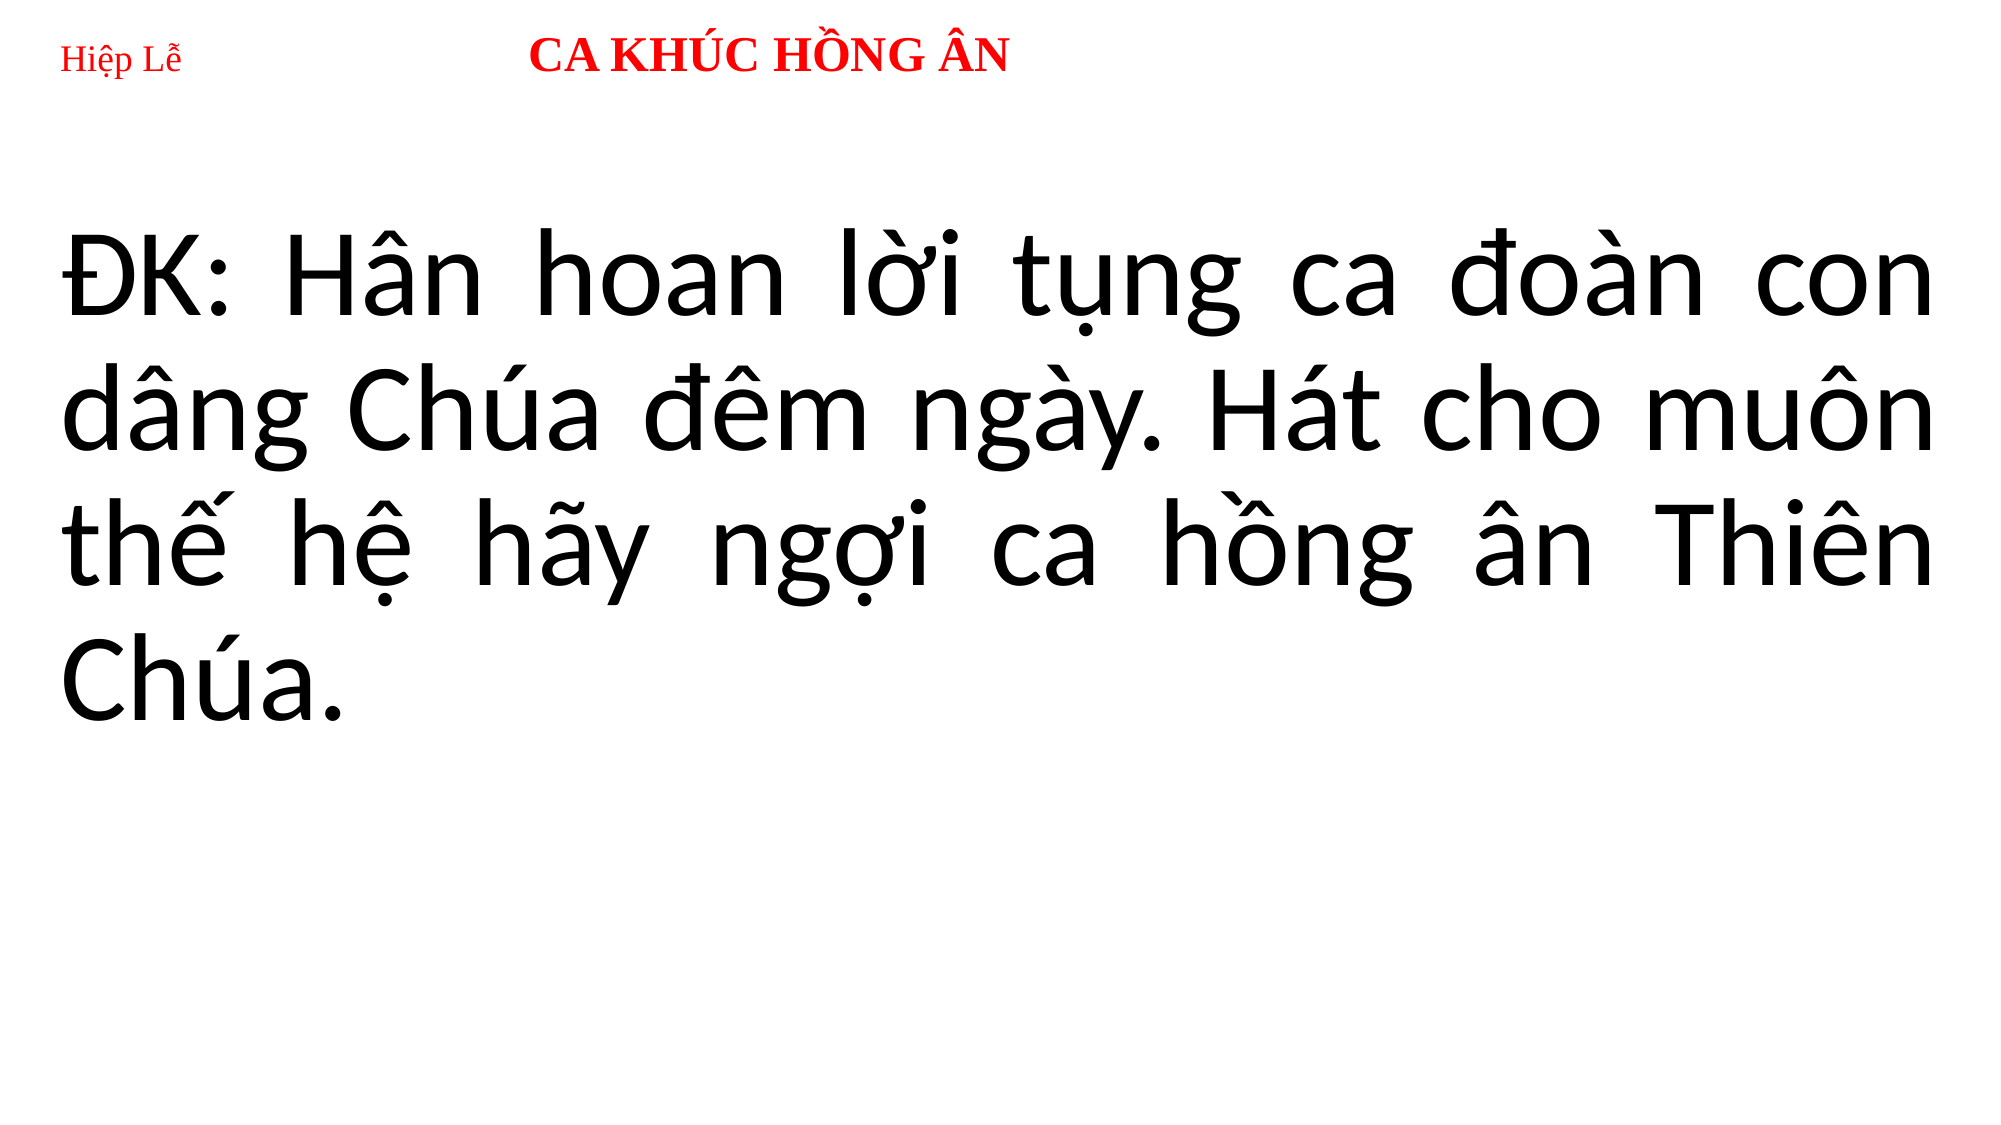

# Hiệp Lễ                         	  CA KHÚC HỒNG ÂN
ĐK: Hân hoan lời tụng ca đoàn con dâng Chúa đêm ngày. Hát cho muôn thế hệ hãy ngợi ca hồng ân Thiên Chúa.